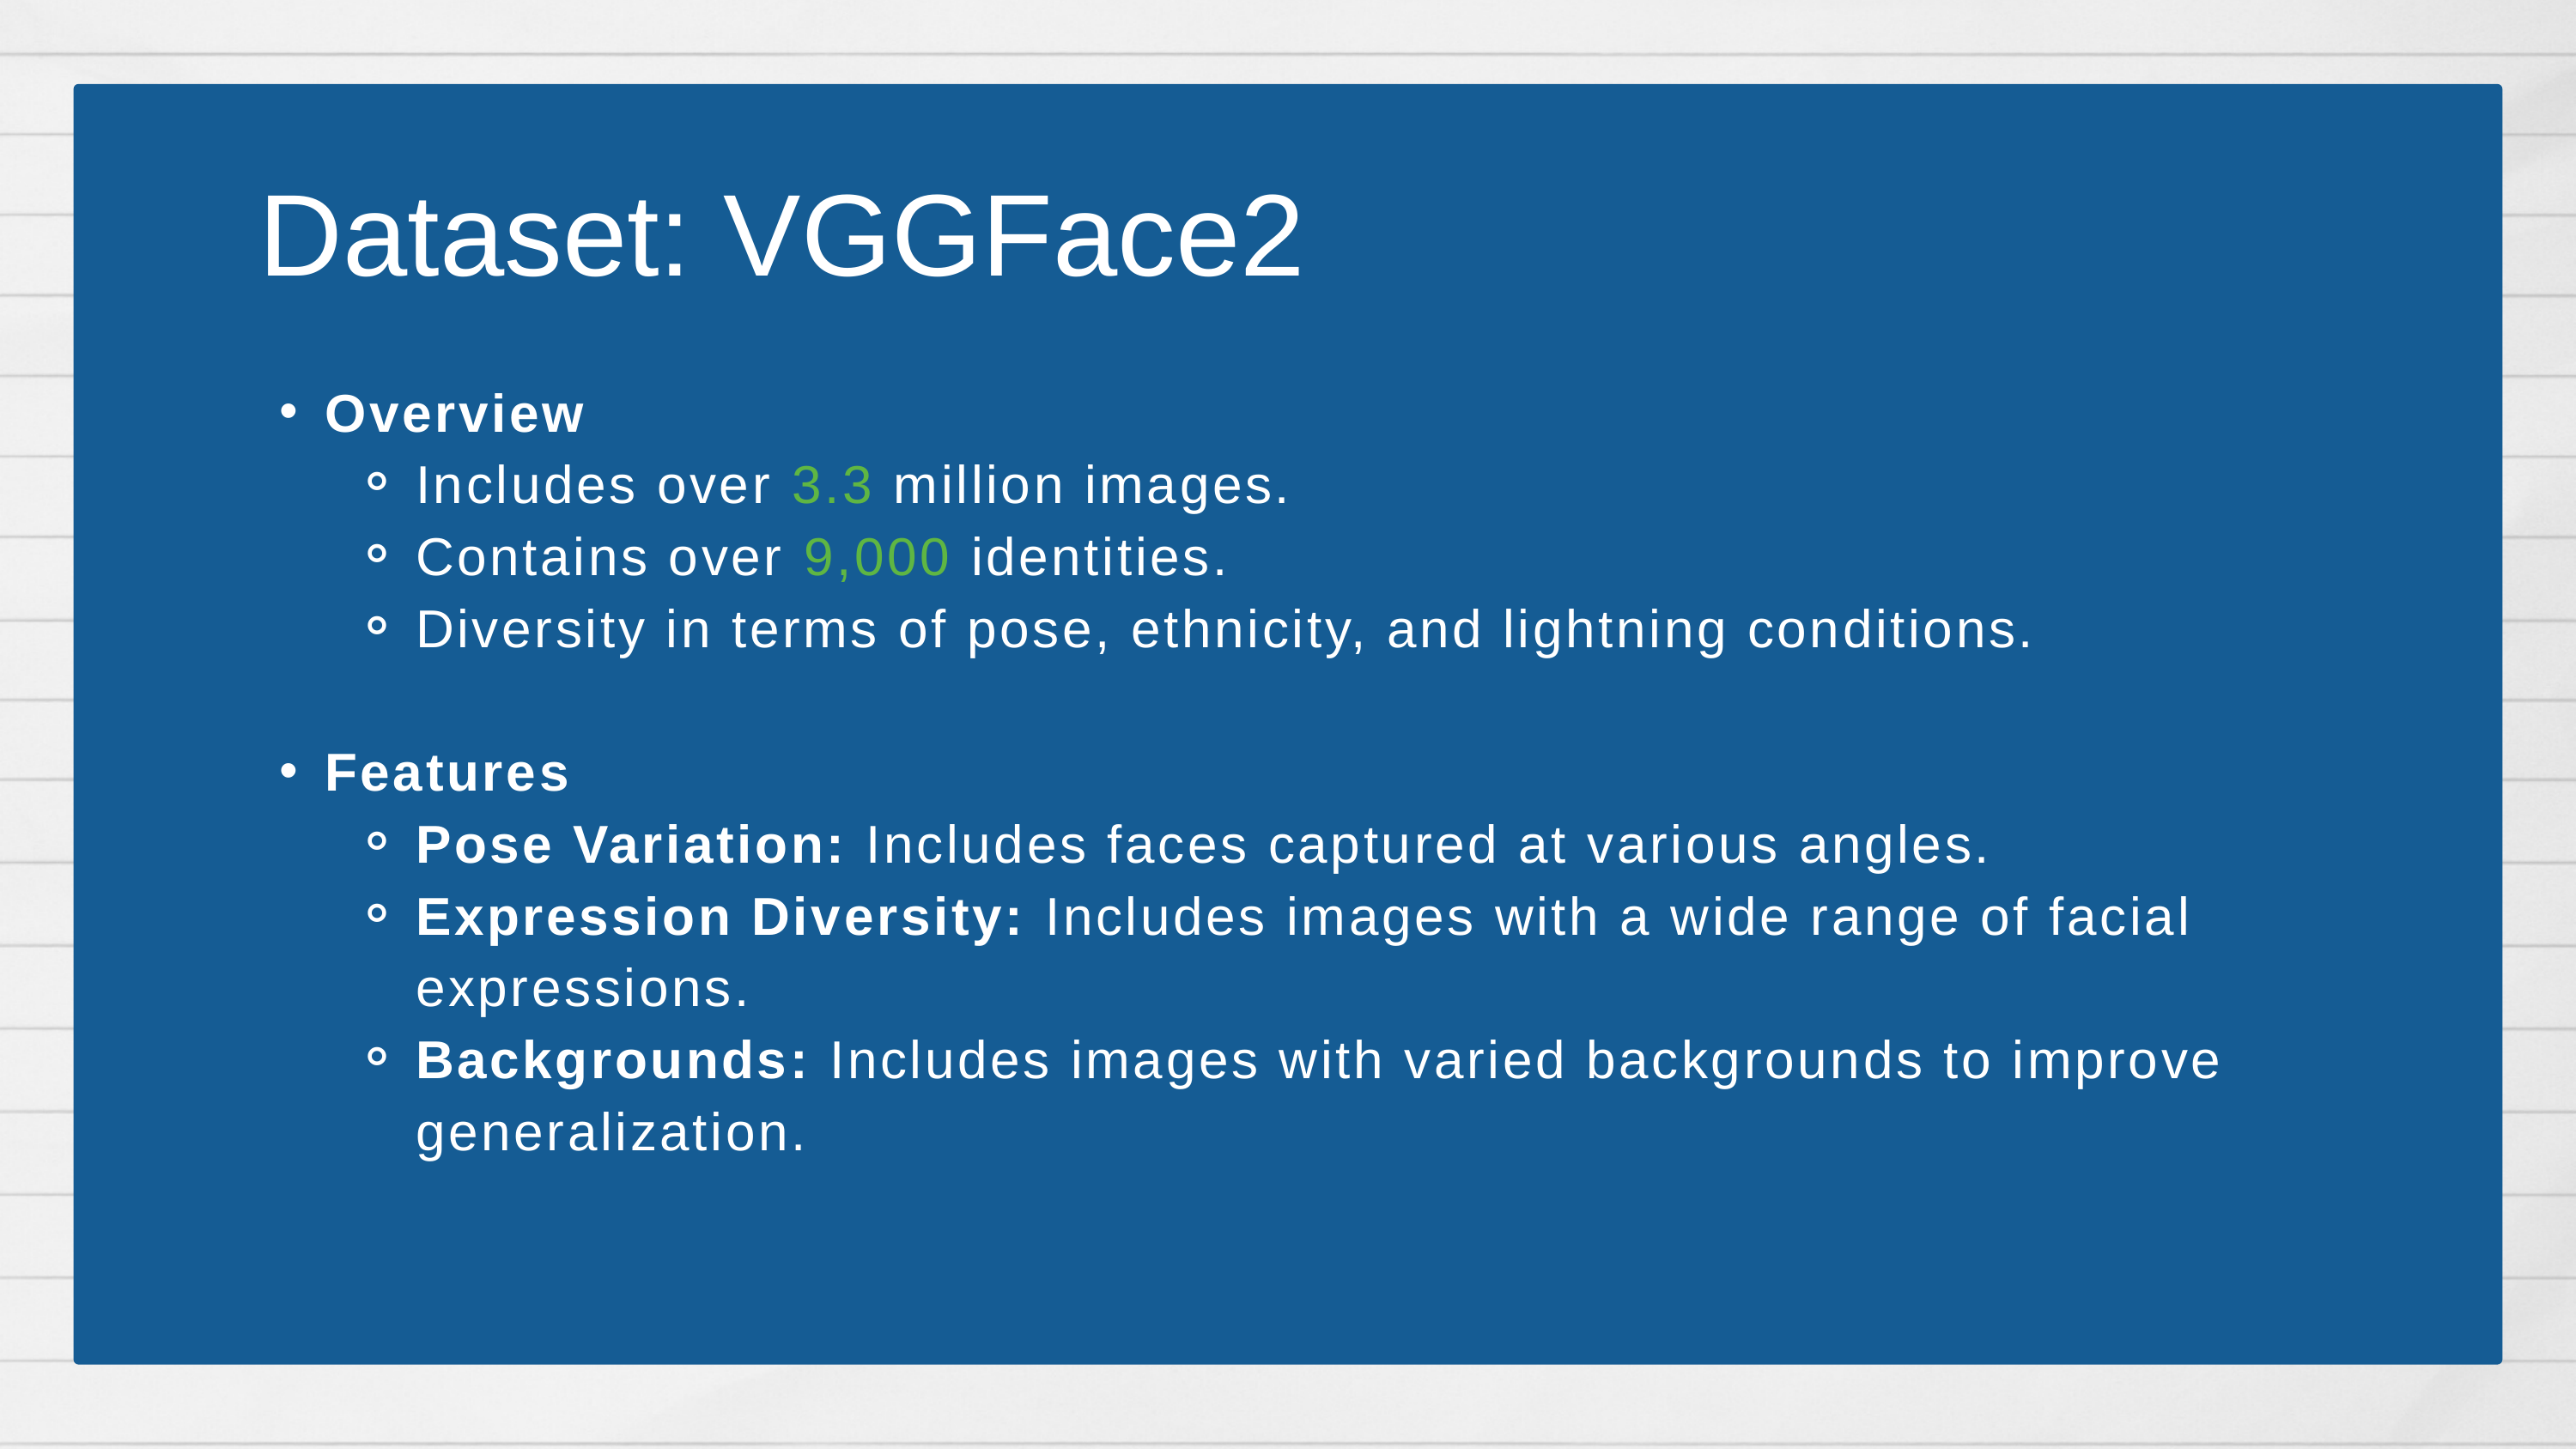

Dataset: VGGFace2
Overview
Includes over 3.3 million images.
Contains over 9,000 identities.
Diversity in terms of pose, ethnicity, and lightning conditions.

Features
Pose Variation: Includes faces captured at various angles.
Expression Diversity: Includes images with a wide range of facial expressions.
Backgrounds: Includes images with varied backgrounds to improve generalization.